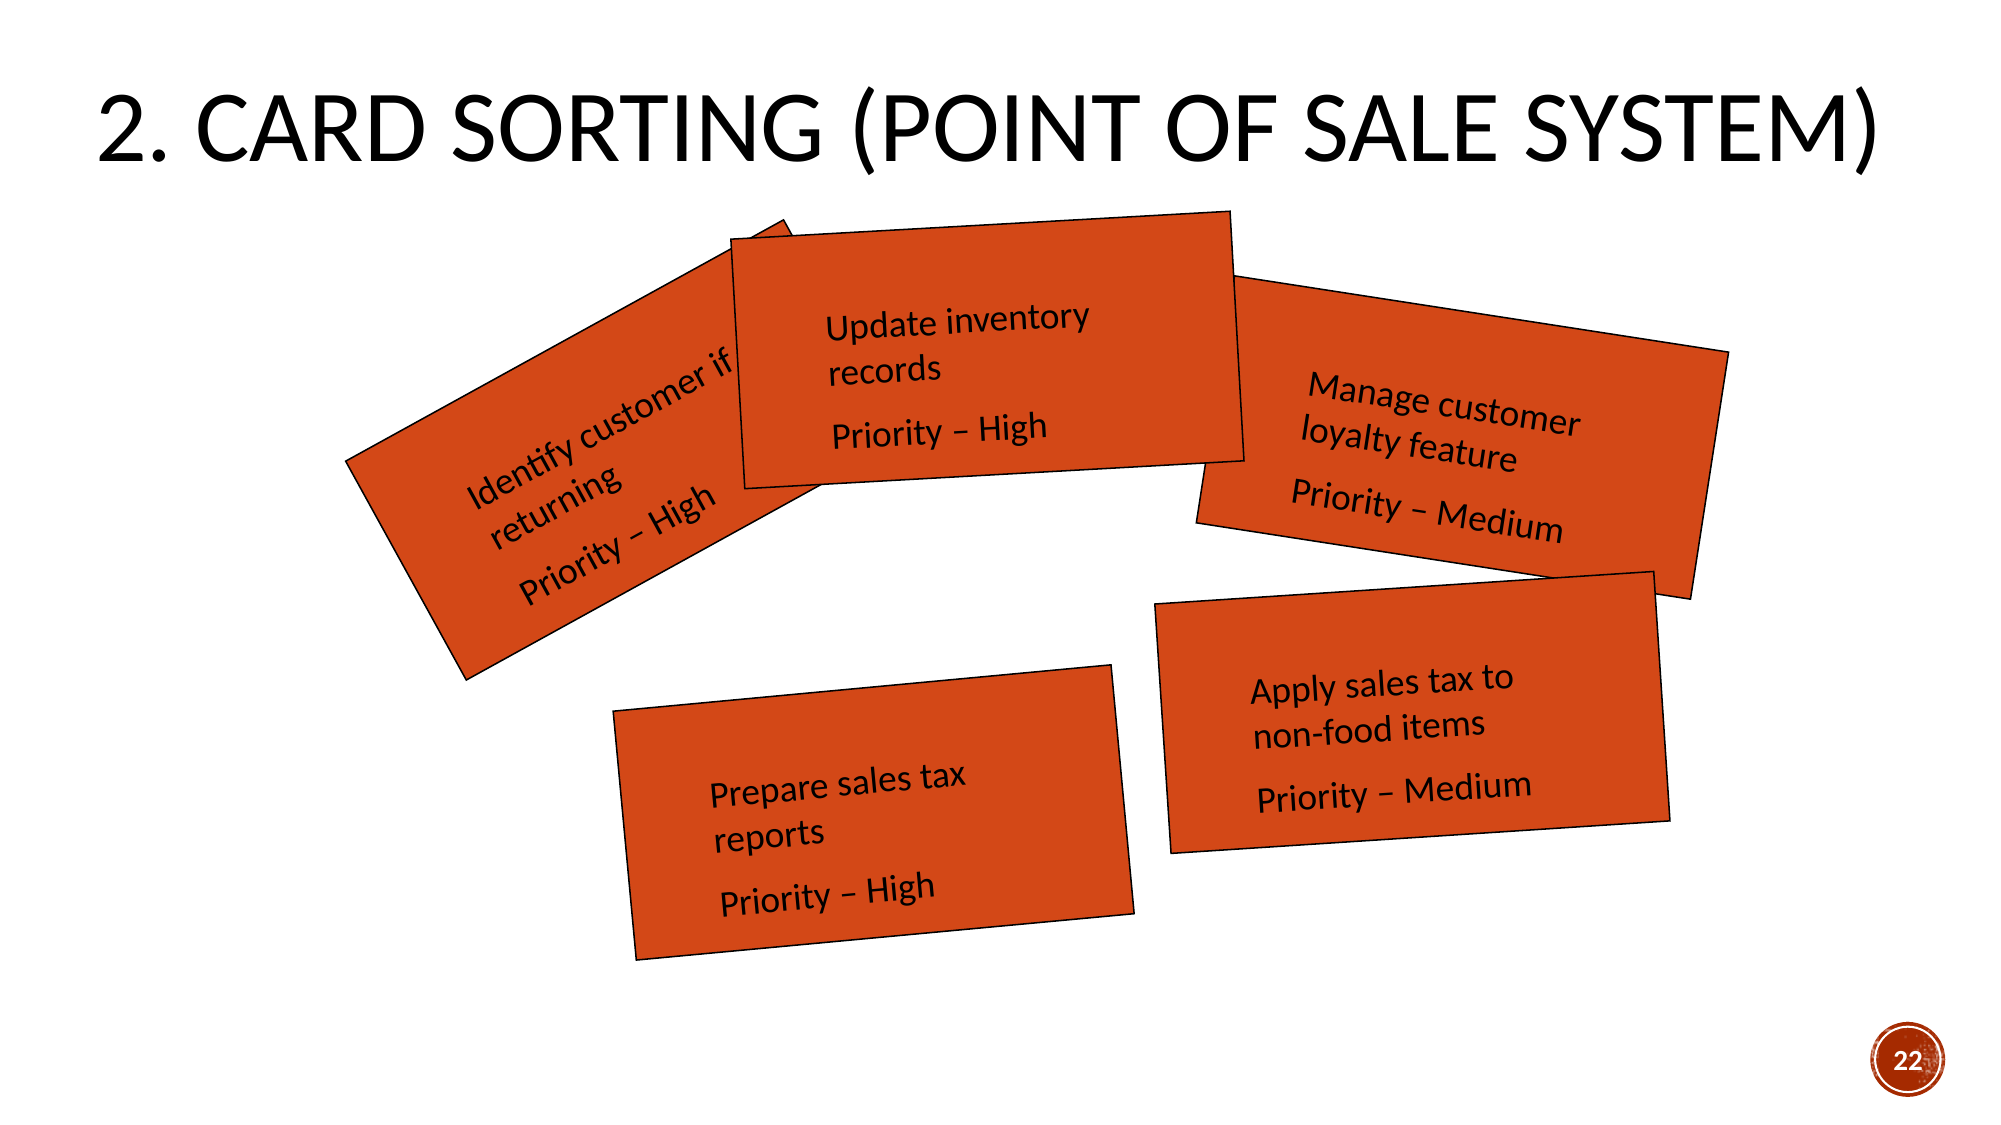

# 2. Card Sorting (Point of sale system)

Update inventory records
Priority – High

Manage customer loyalty feature
Priority – Medium

Identify customer if returning
Priority – High

Apply sales tax to non-food items
Priority – Medium

Prepare sales tax reports
Priority – High
22